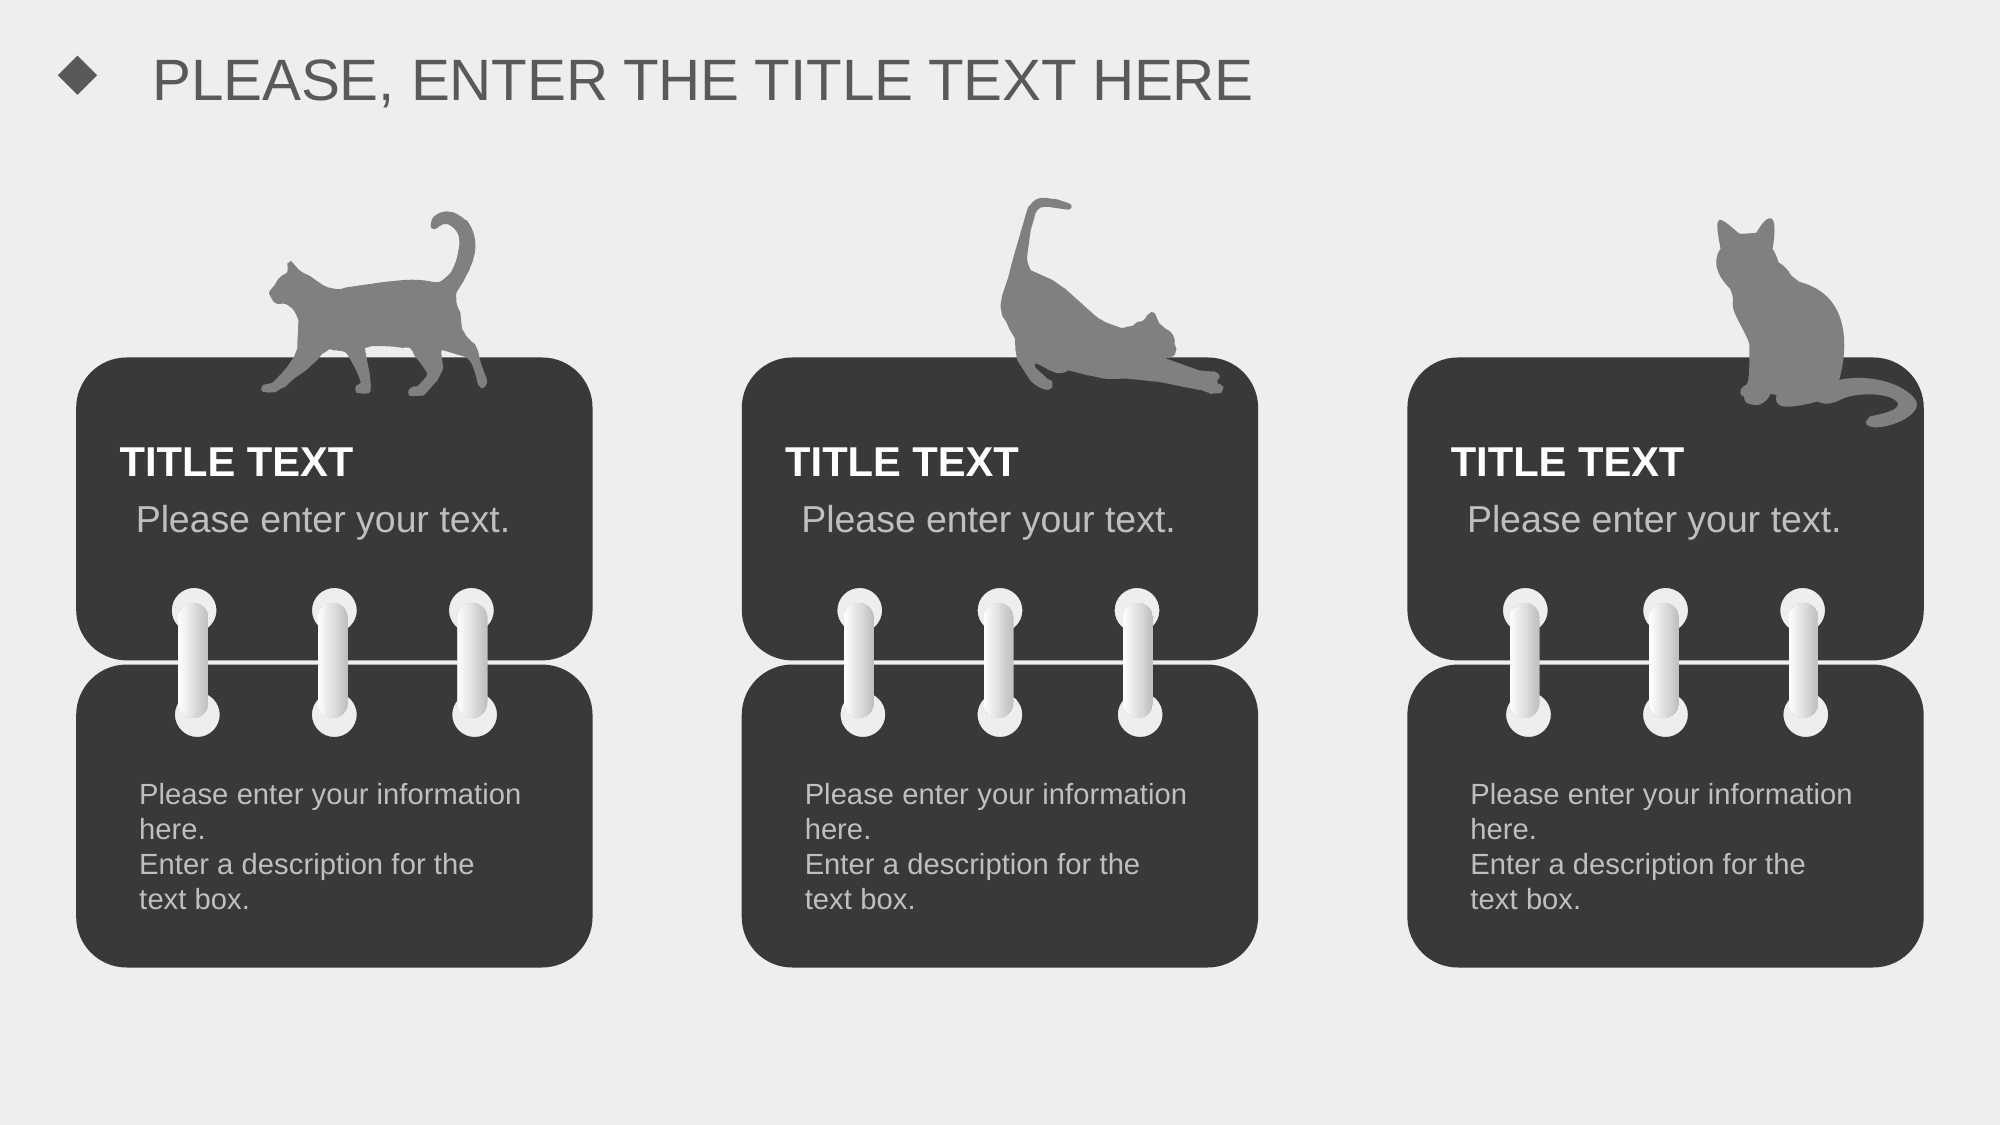

# PLEASE, ENTER THE TITLE TEXT HERE

TITLE TEXT
TITLE TEXT
TITLE TEXT
Please enter your text.
Please enter your text.
Please enter your text.
Please enter your information here.
Enter a description for the text box.
Please enter your information here.
Enter a description for the text box.
Please enter your information here.
Enter a description for the text box.